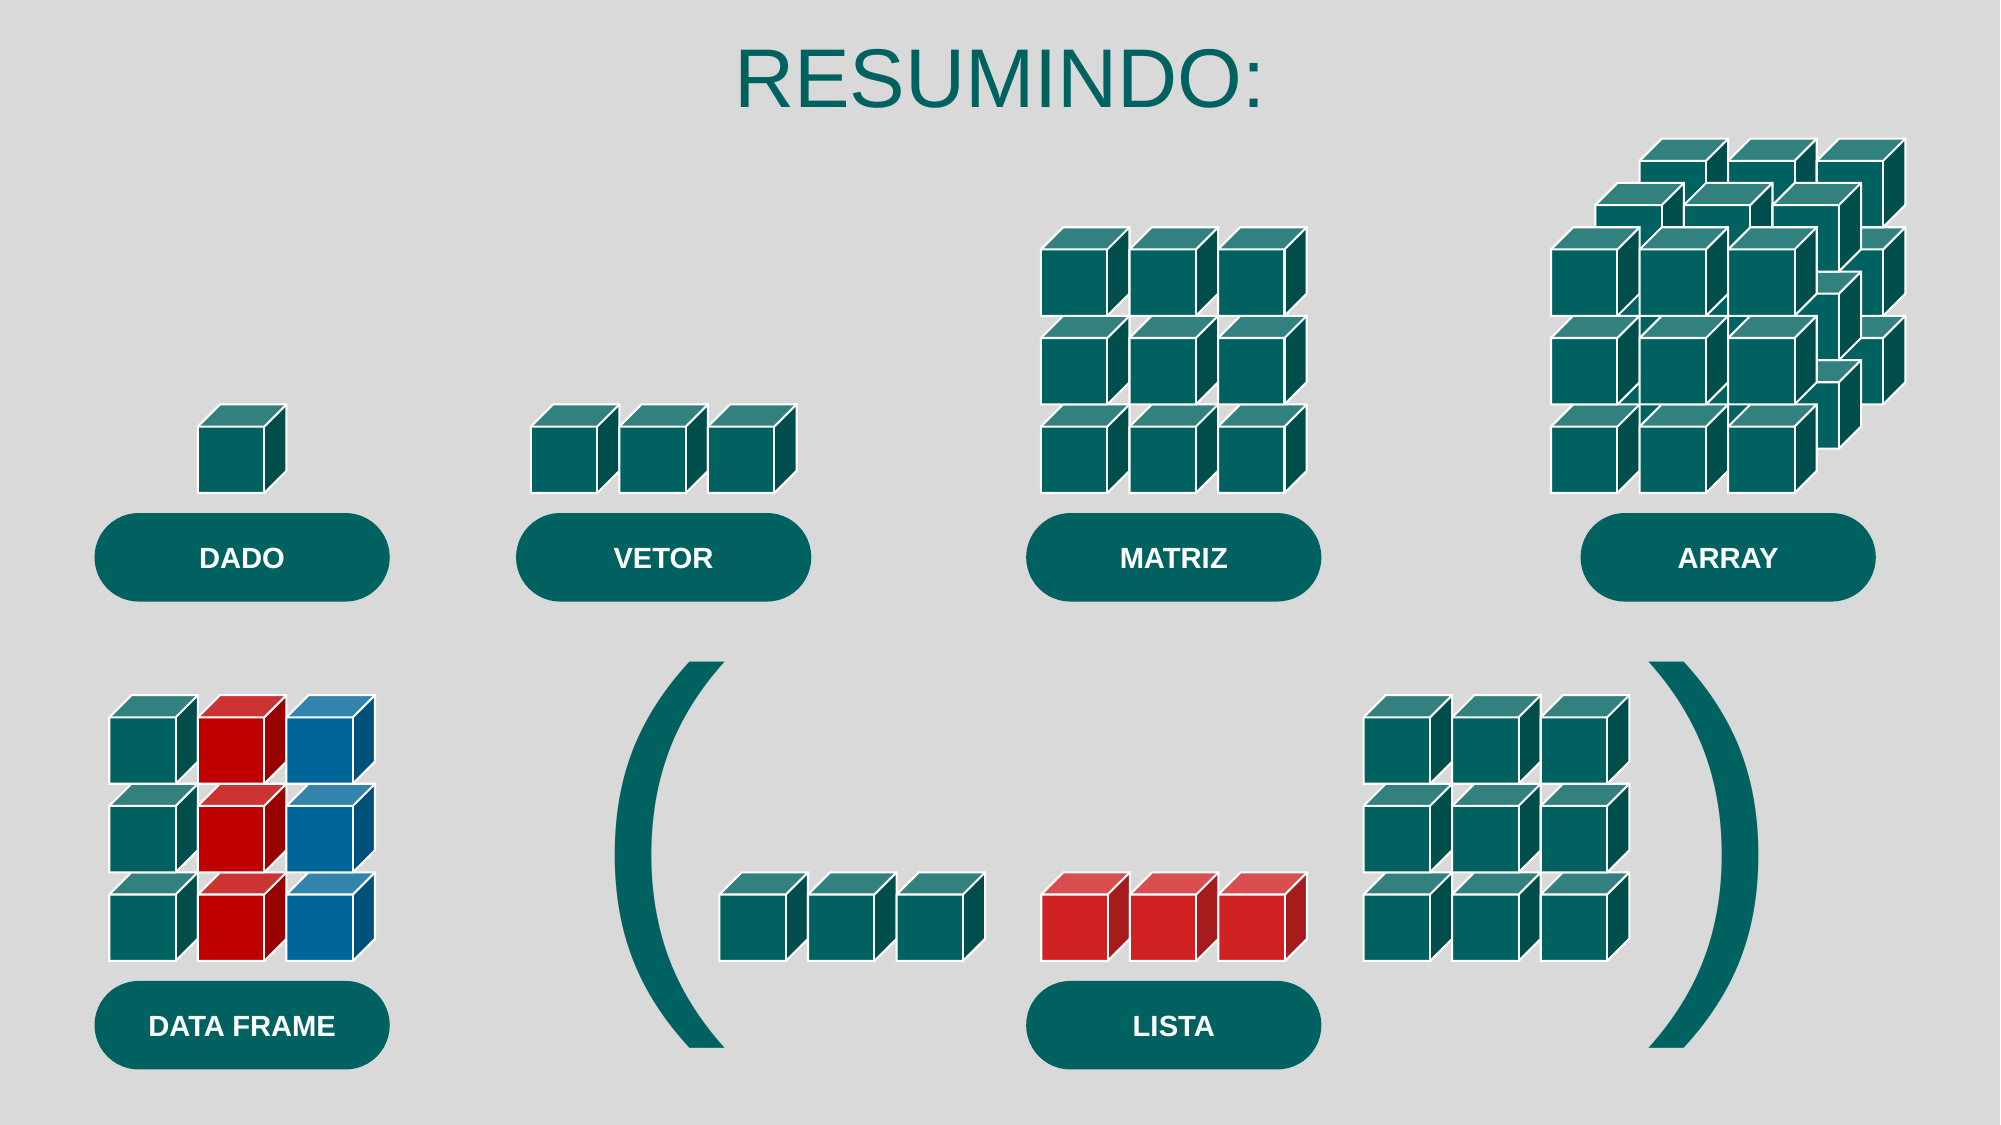

resumindo:

DADO
VETOR
MATRIZ
ARRAY
(        )

DATA FRAME
LISTA